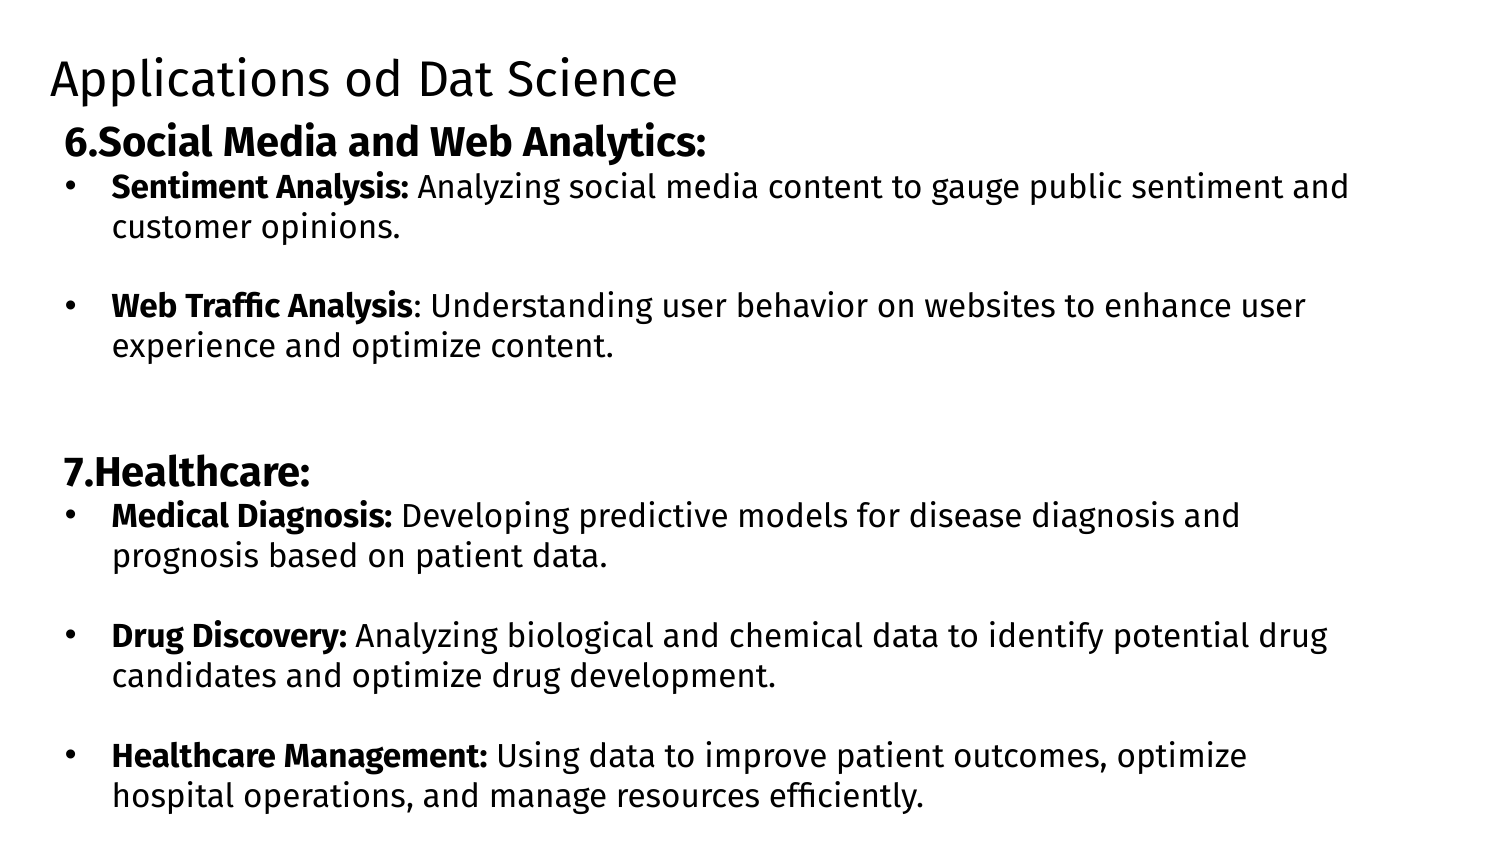

# Applications od Dat Science
6.Social Media and Web Analytics:
Sentiment Analysis: Analyzing social media content to gauge public sentiment and customer opinions.
Web Traffic Analysis: Understanding user behavior on websites to enhance user experience and optimize content.

7.Healthcare:
Medical Diagnosis: Developing predictive models for disease diagnosis and prognosis based on patient data.
Drug Discovery: Analyzing biological and chemical data to identify potential drug candidates and optimize drug development.
Healthcare Management: Using data to improve patient outcomes, optimize hospital operations, and manage resources efficiently.